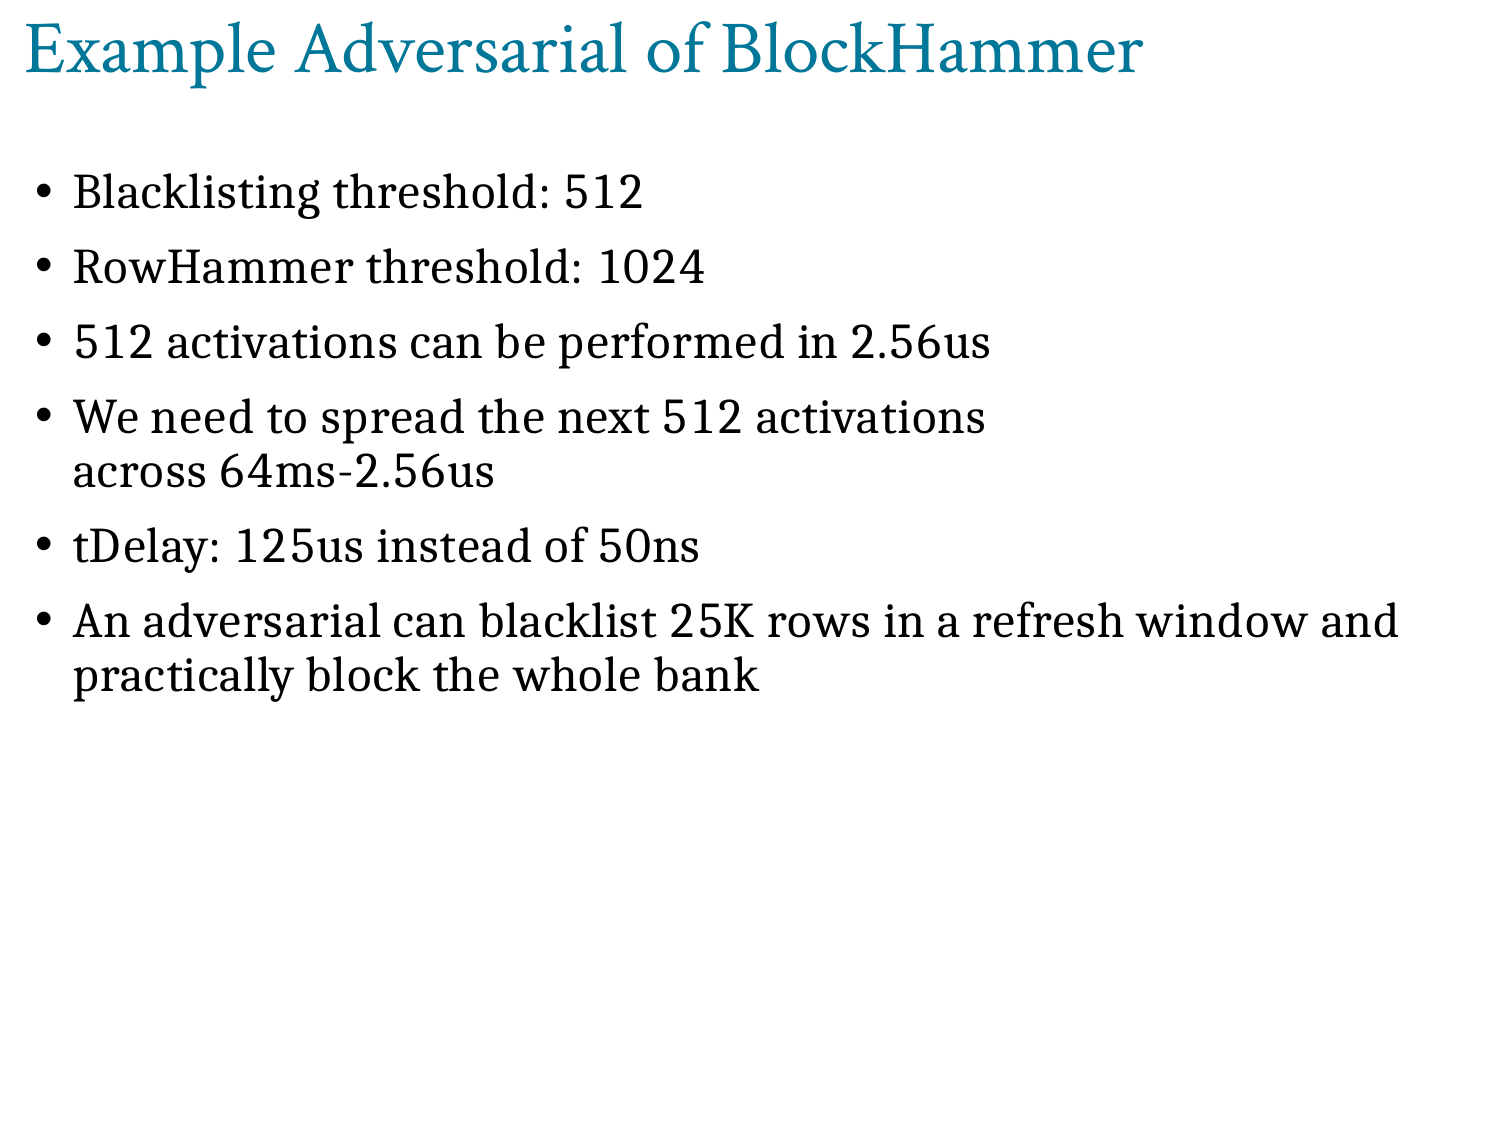

# Example Adversarial of BlockHammer
Blacklisting threshold: 512
RowHammer threshold: 1024
512 activations can be performed in 2.56us
We need to spread the next 512 activations
across 64ms-2.56us
tDelay: 125us instead of 50ns
An adversarial can blacklist 25K rows in a refresh window and practically block the whole bank